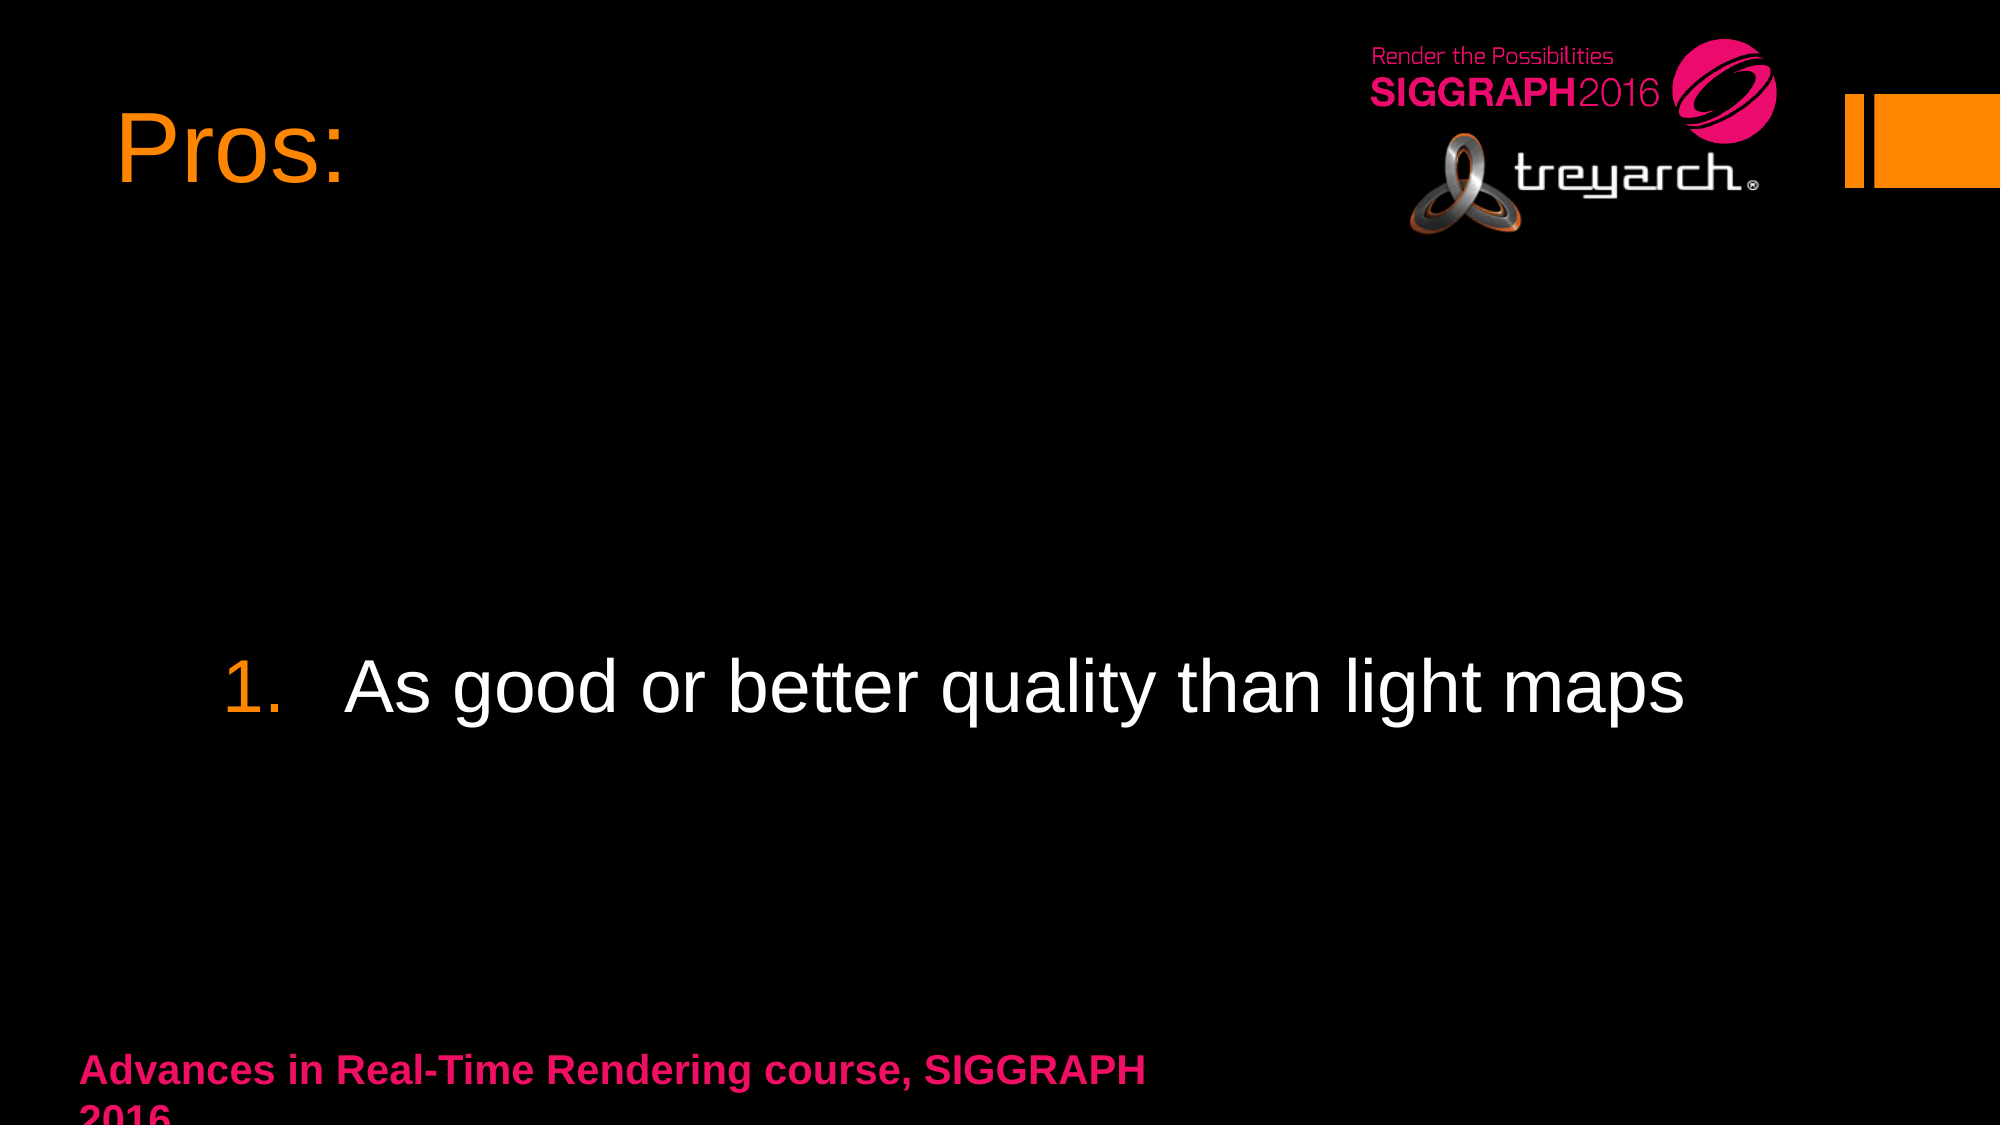

# Pros:
As good or better quality than light maps